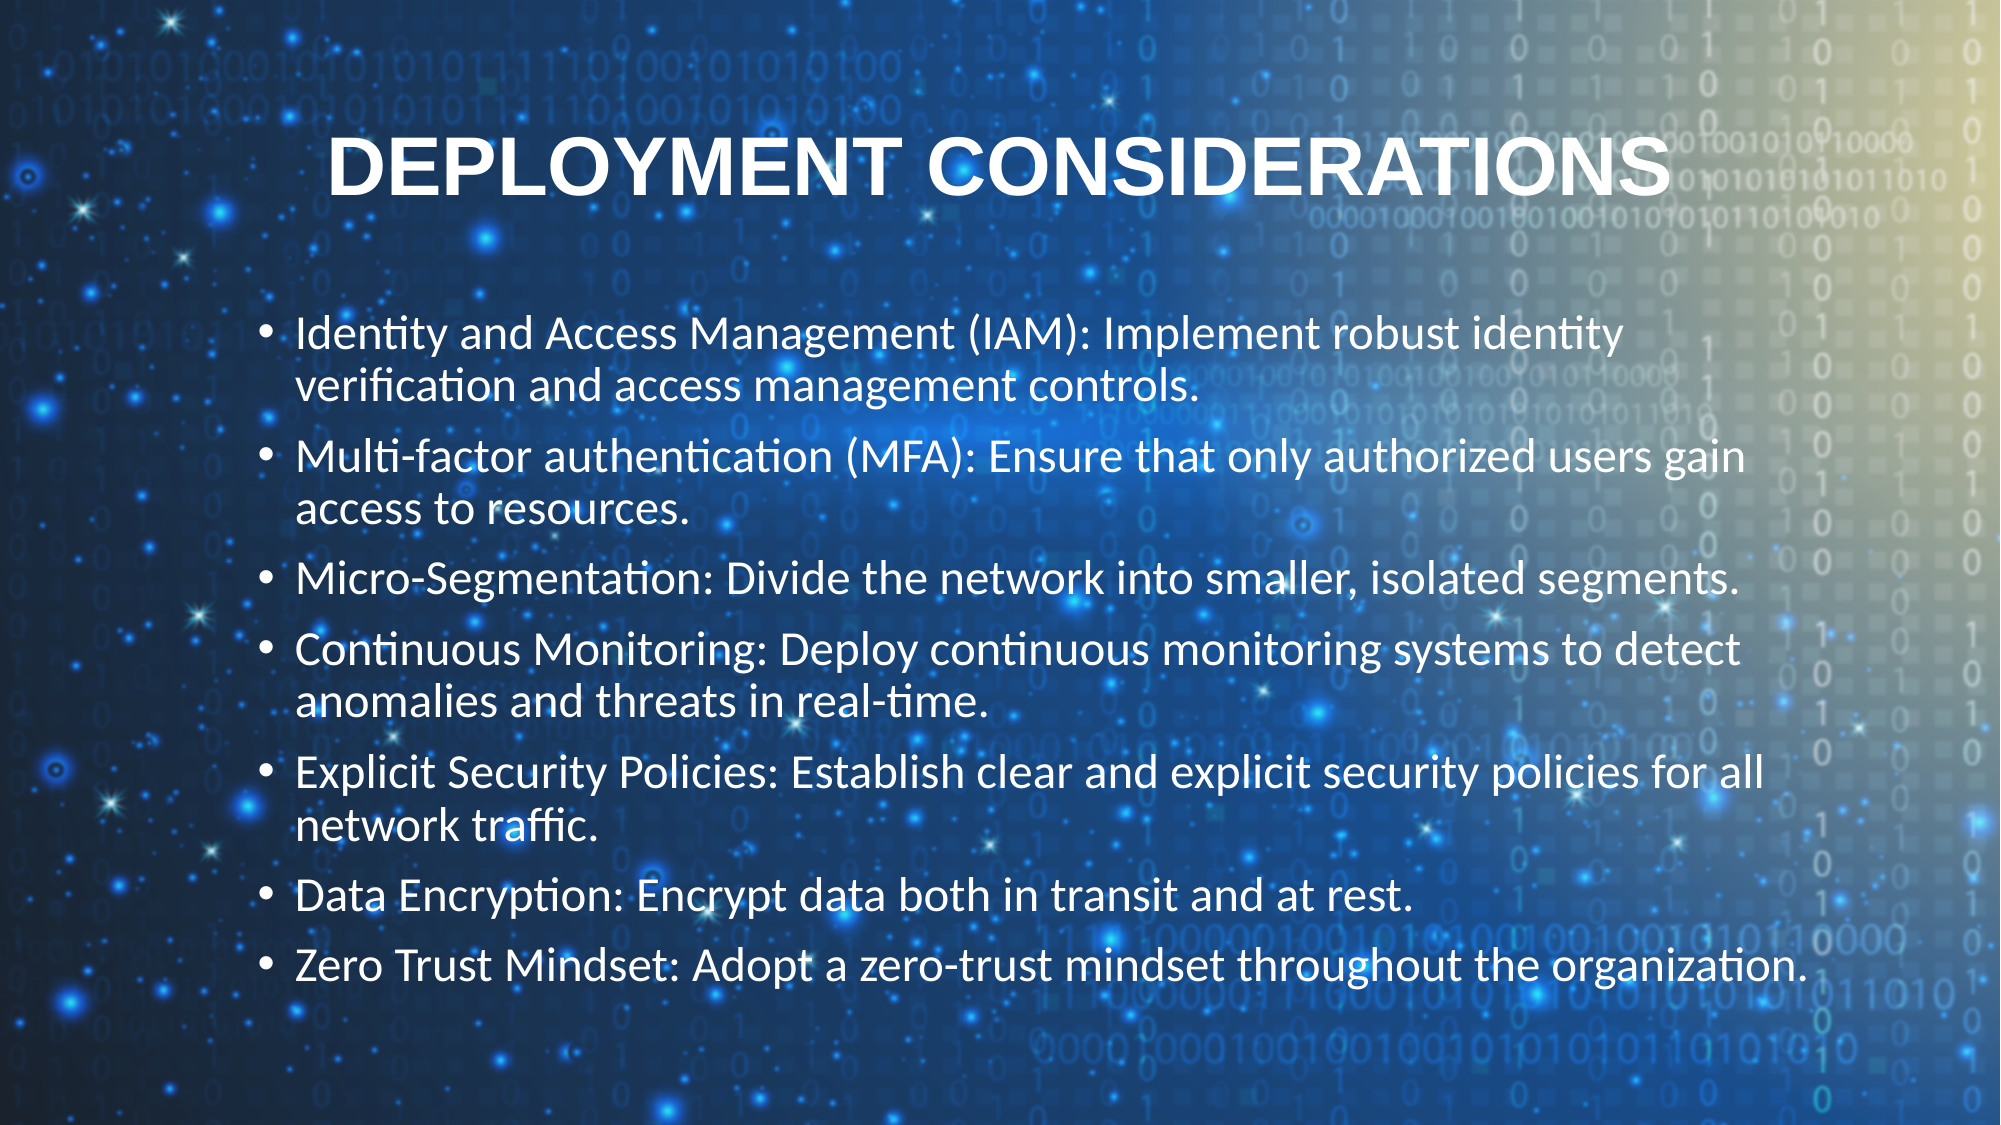

# Deployment Considerations
Identity and Access Management (IAM): Implement robust identity verification and access management controls.
Multi-factor authentication (MFA): Ensure that only authorized users gain access to resources.
Micro-Segmentation: Divide the network into smaller, isolated segments.
Continuous Monitoring: Deploy continuous monitoring systems to detect anomalies and threats in real-time.
Explicit Security Policies: Establish clear and explicit security policies for all network traffic.
Data Encryption: Encrypt data both in transit and at rest.
Zero Trust Mindset: Adopt a zero-trust mindset throughout the organization.